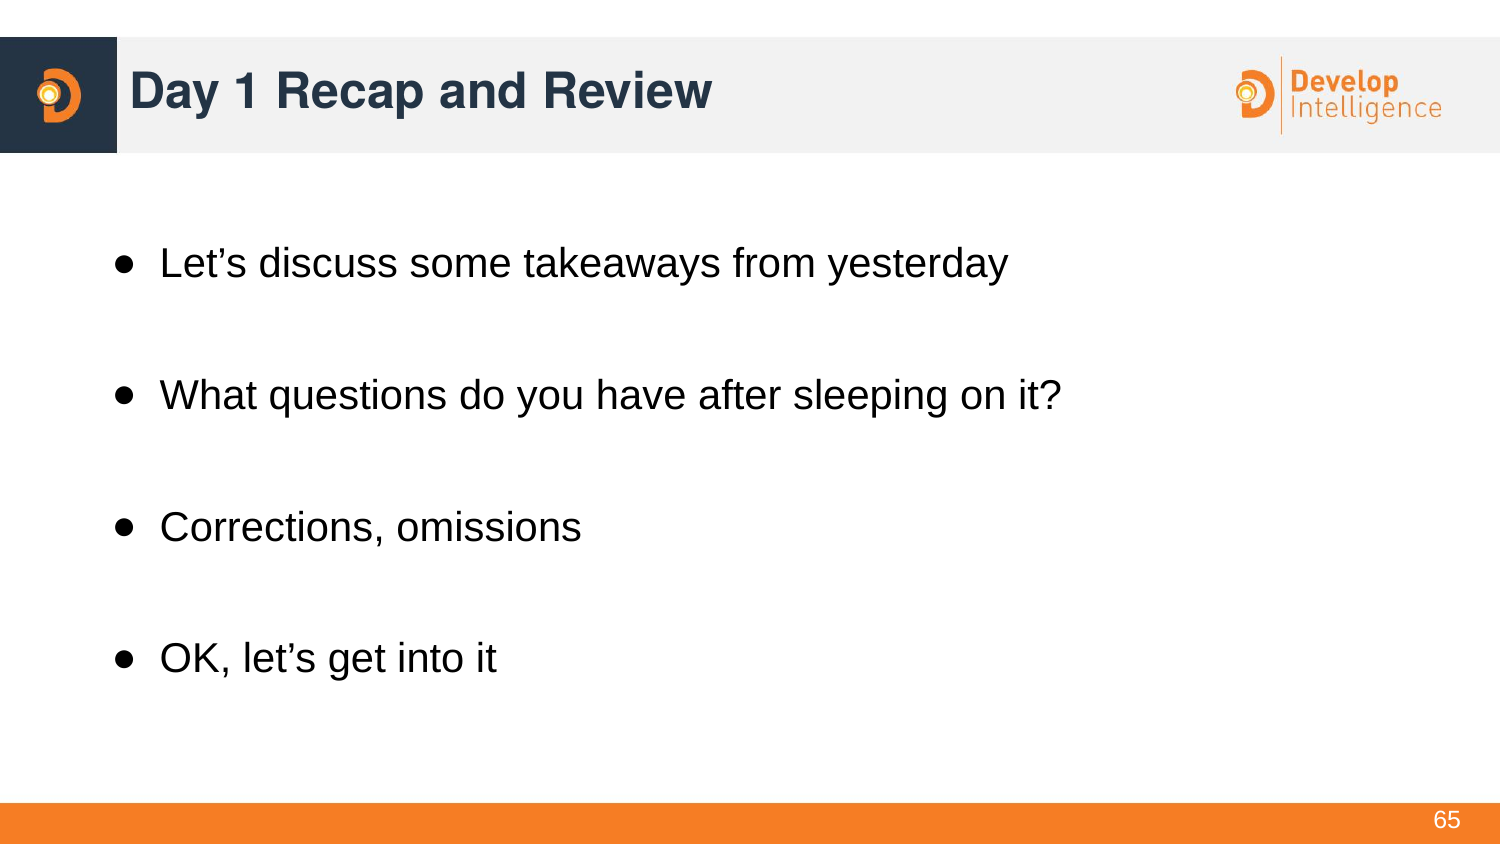

# Day 1 Recap and Review
Let’s discuss some takeaways from yesterday

What questions do you have after sleeping on it?

Corrections, omissions

OK, let’s get into it
65